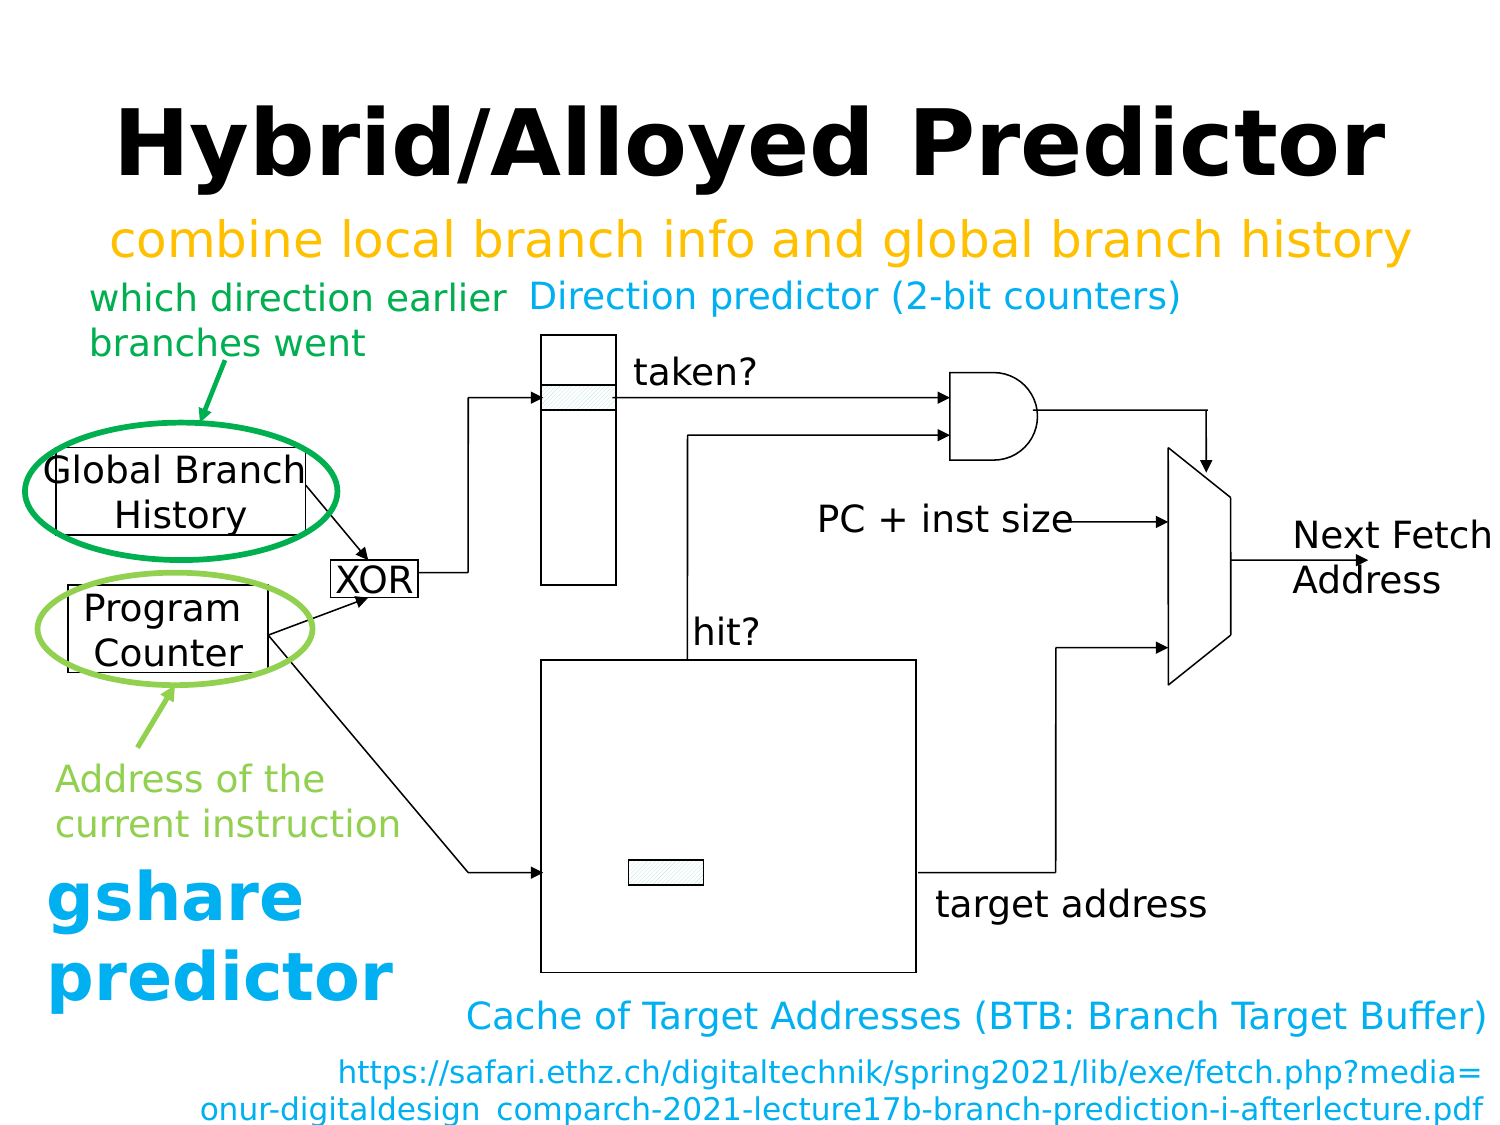

# Hybrid/Alloyed Predictor
combine local branch info and global branch history
Direction predictor (2-bit counters)
which direction earlier
branches went

taken?

Global Branch
History

PC + inst size

Next Fetch
Address

XOR

Program
Counter

hit?

Address of the
current instruction
gshare
predictor

target address

Cache of Target Addresses (BTB: Branch Target Buffer)
https://safari.ethz.ch/digitaltechnik/spring2021/lib/exe/fetch.php?media=
onur-digitaldesign_comparch-2021-lecture17b-branch-prediction-i-afterlecture.pdf